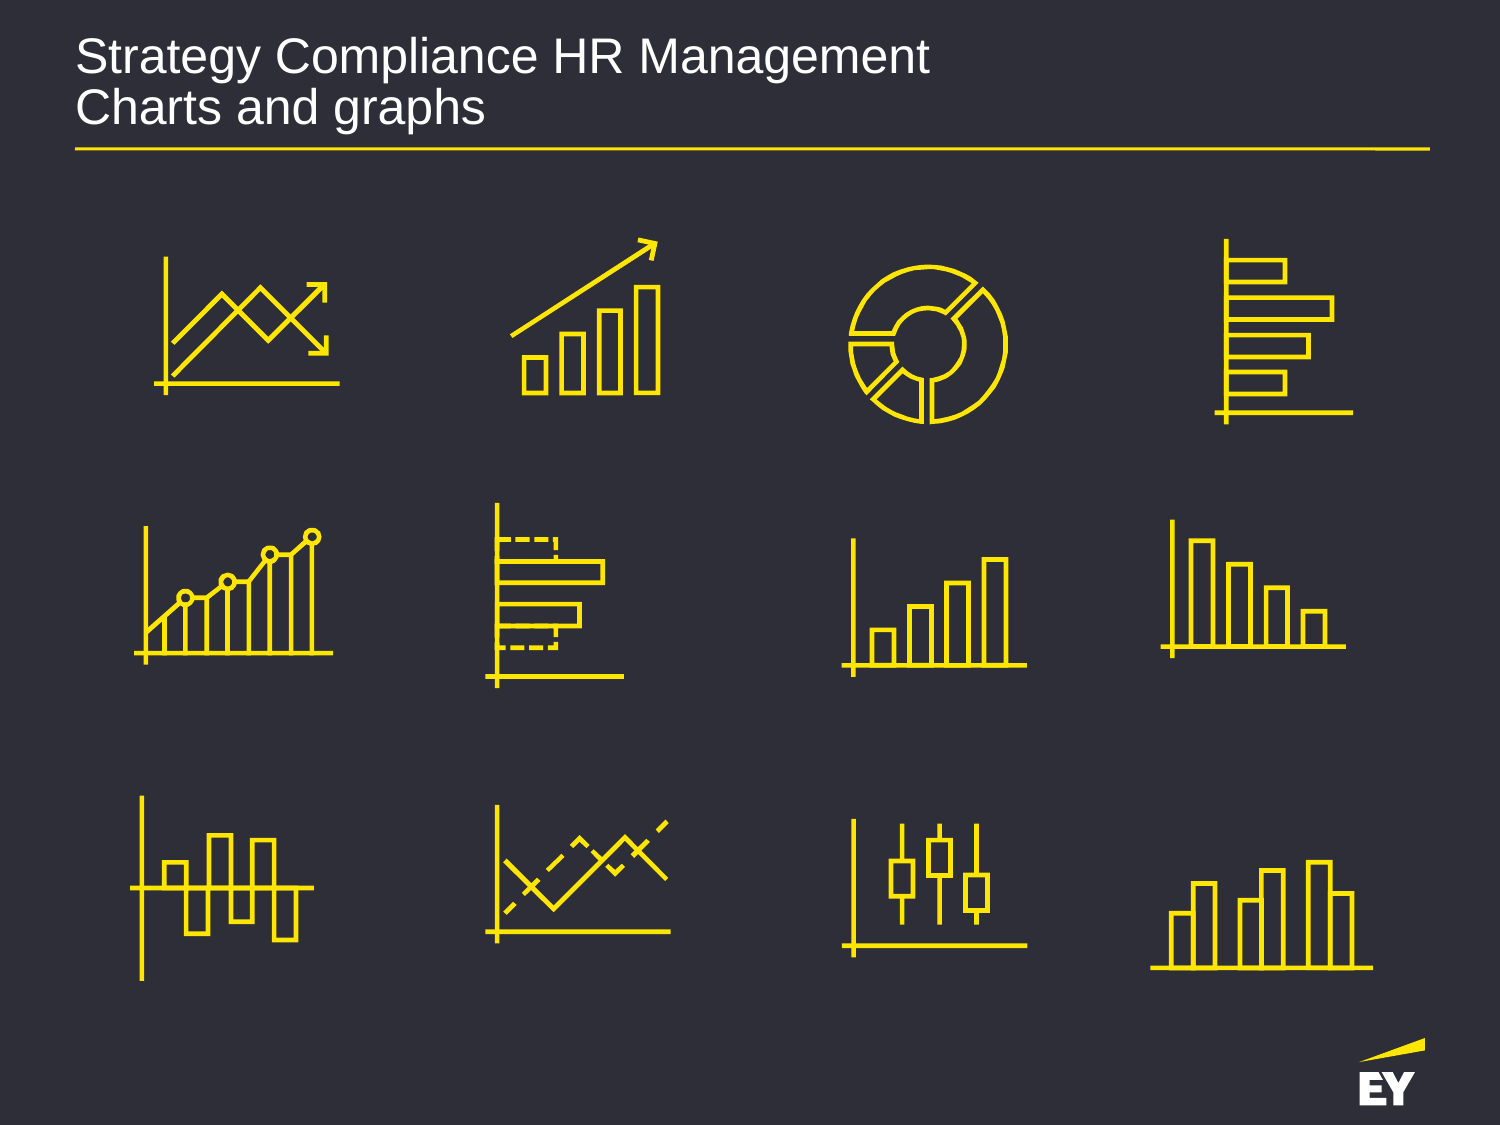

# Strategy Compliance HR Management Charts and graphs